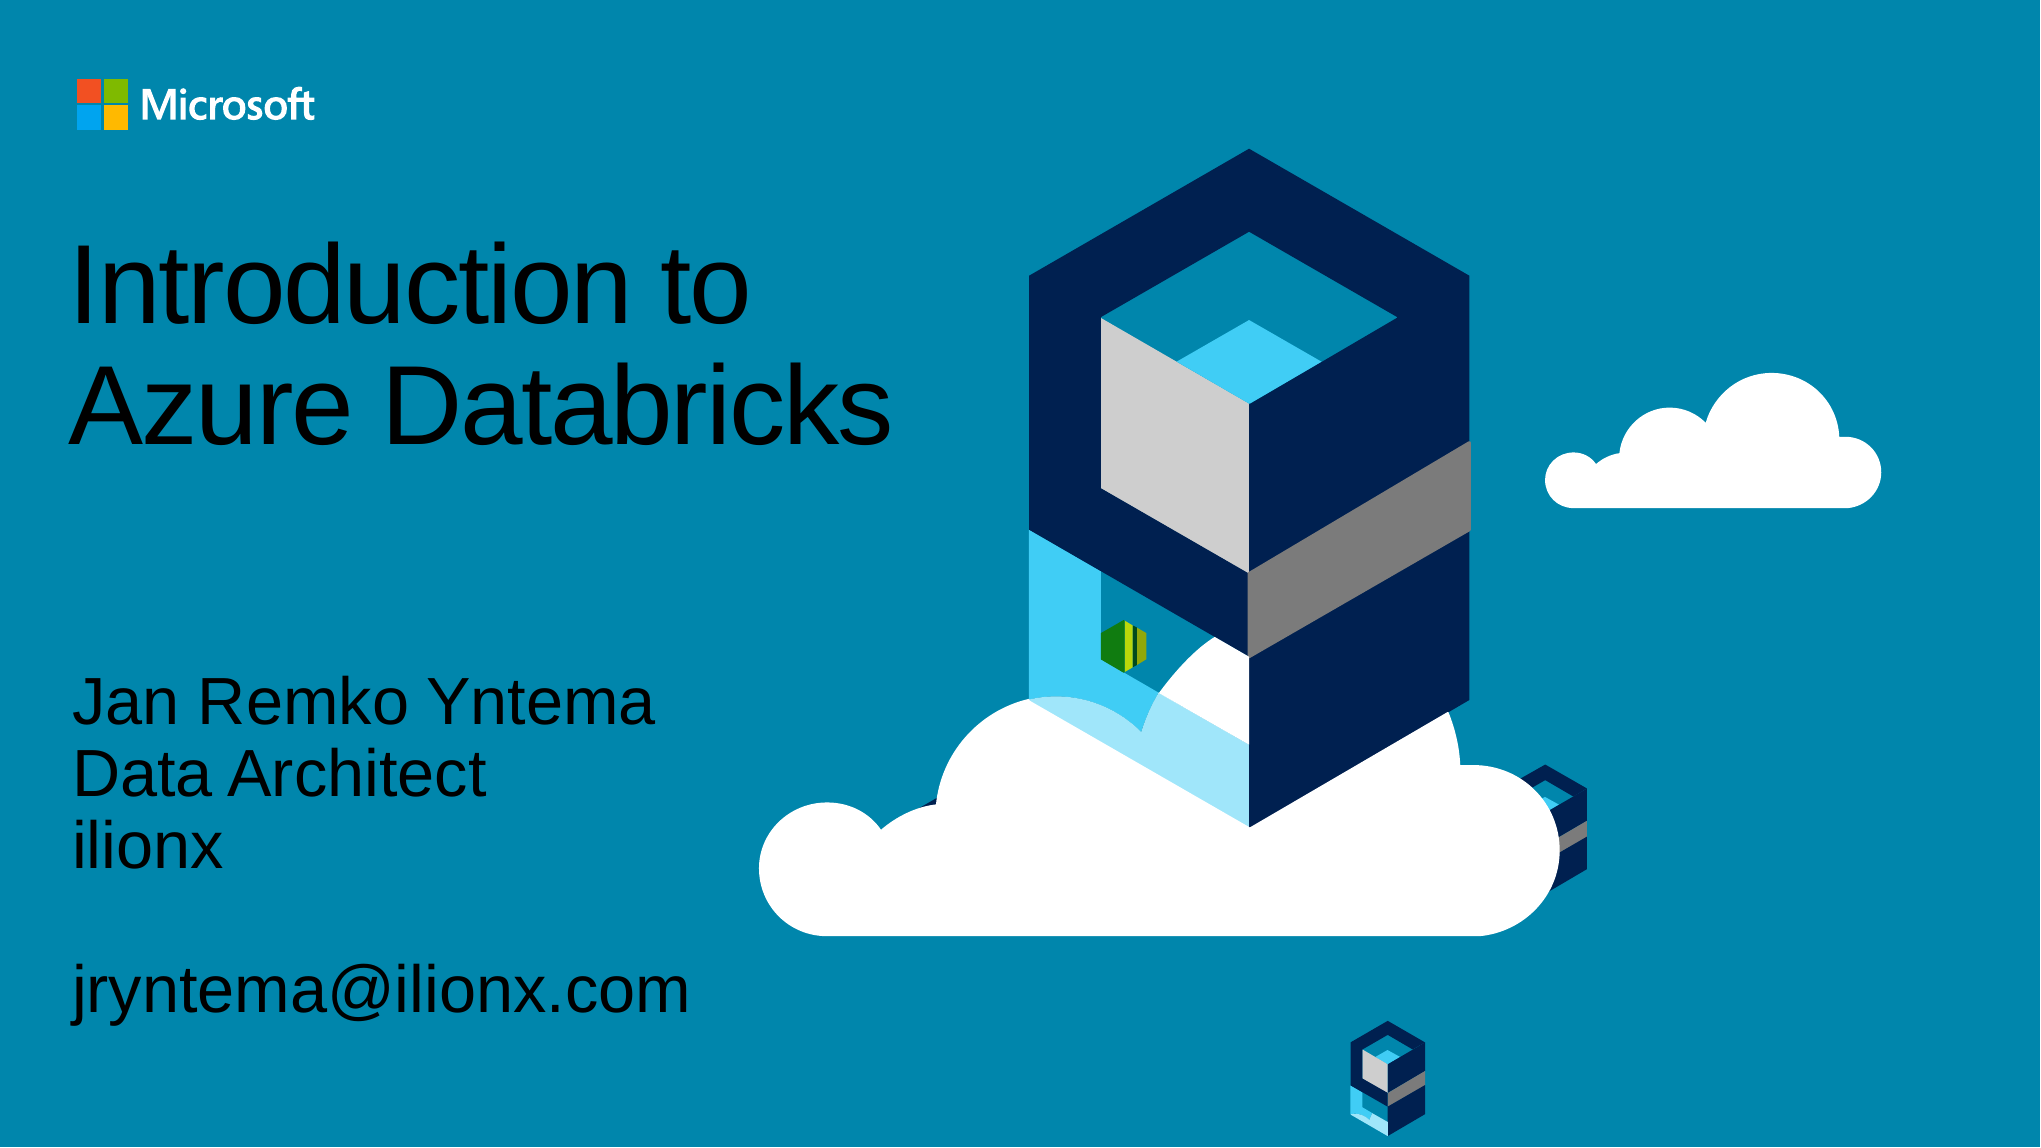

# Introduction to Azure Databricks
Jan Remko Yntema
Data Architect
ilionx

jryntema@ilionx.com